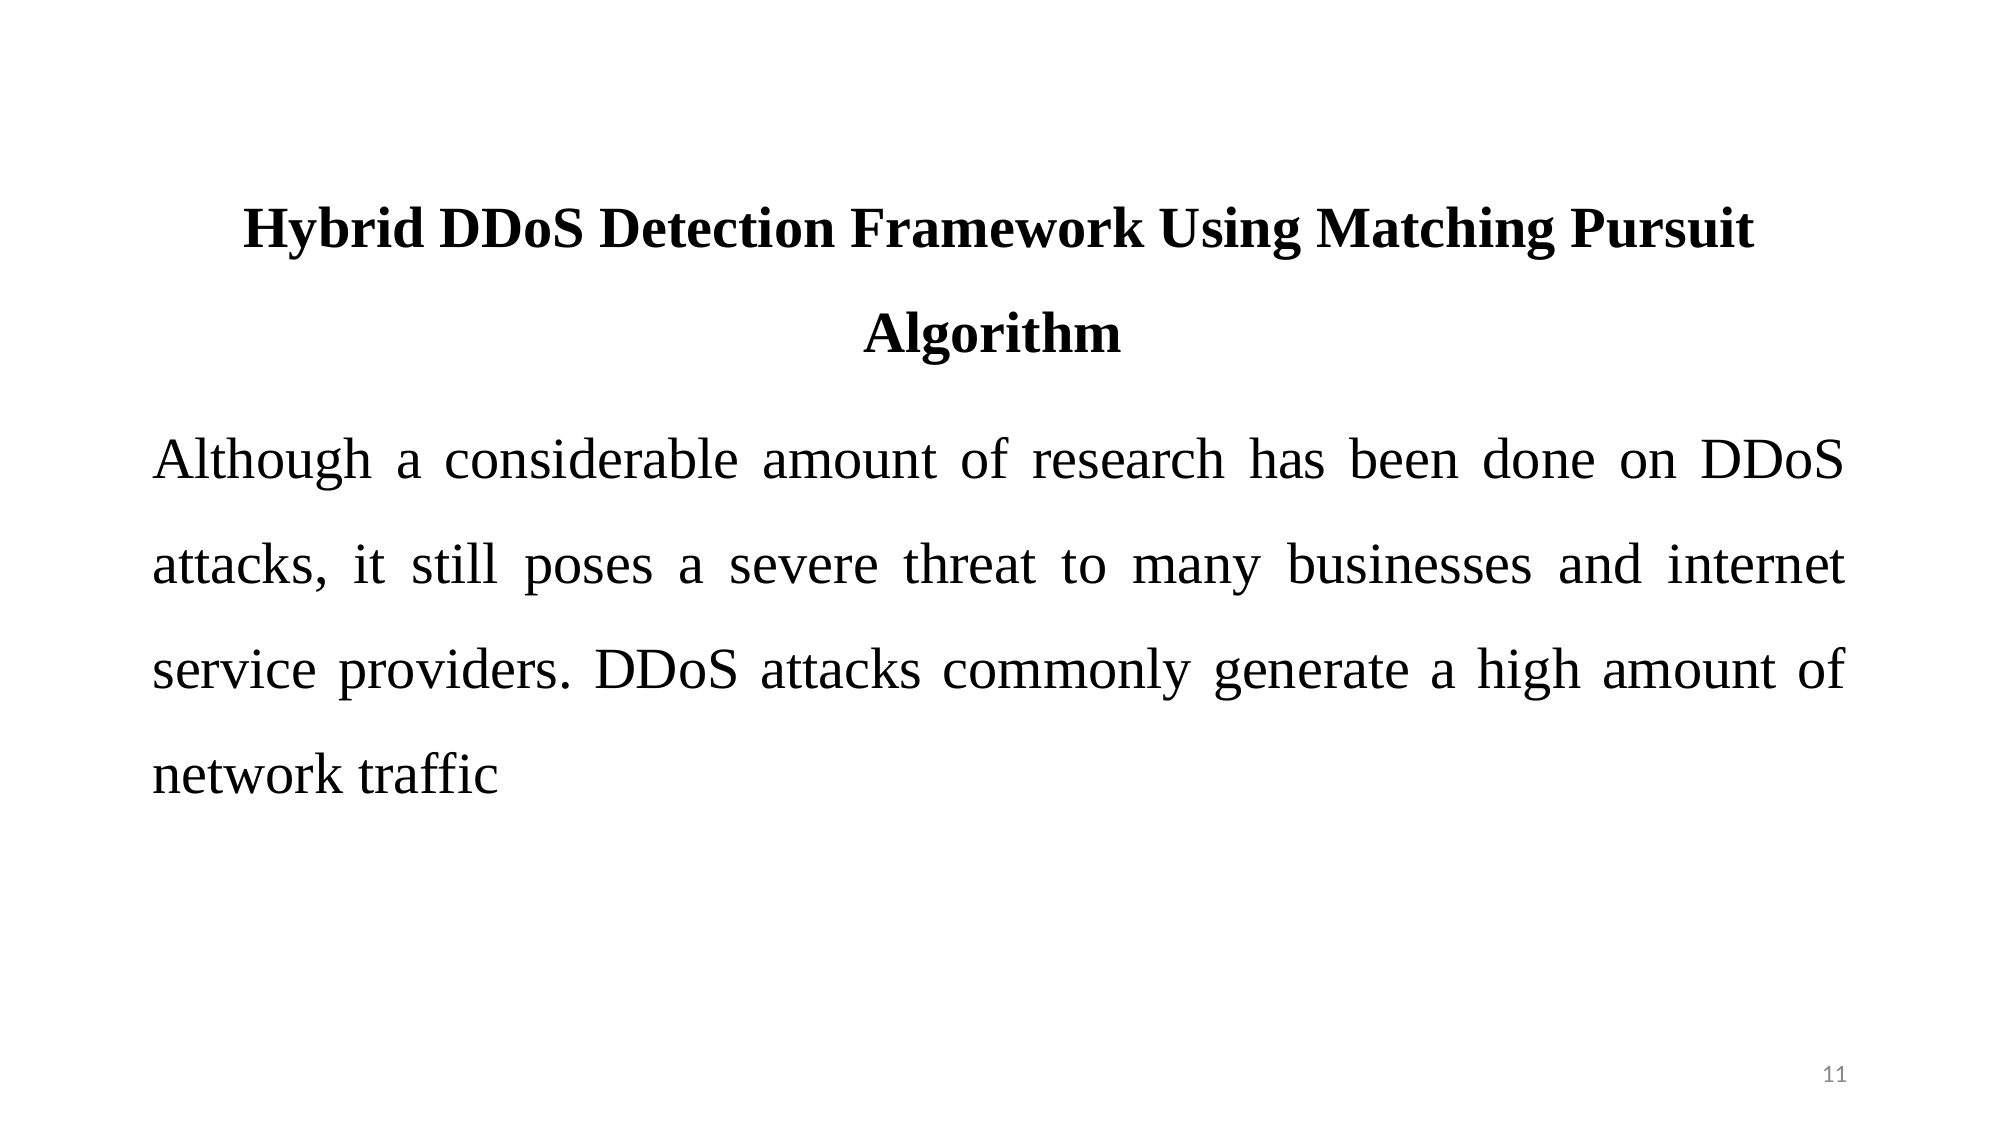

Hybrid DDoS Detection Framework Using Matching Pursuit Algorithm
Although a considerable amount of research has been done on DDoS attacks, it still poses a severe threat to many businesses and internet service providers. DDoS attacks commonly generate a high amount of network traffic
11